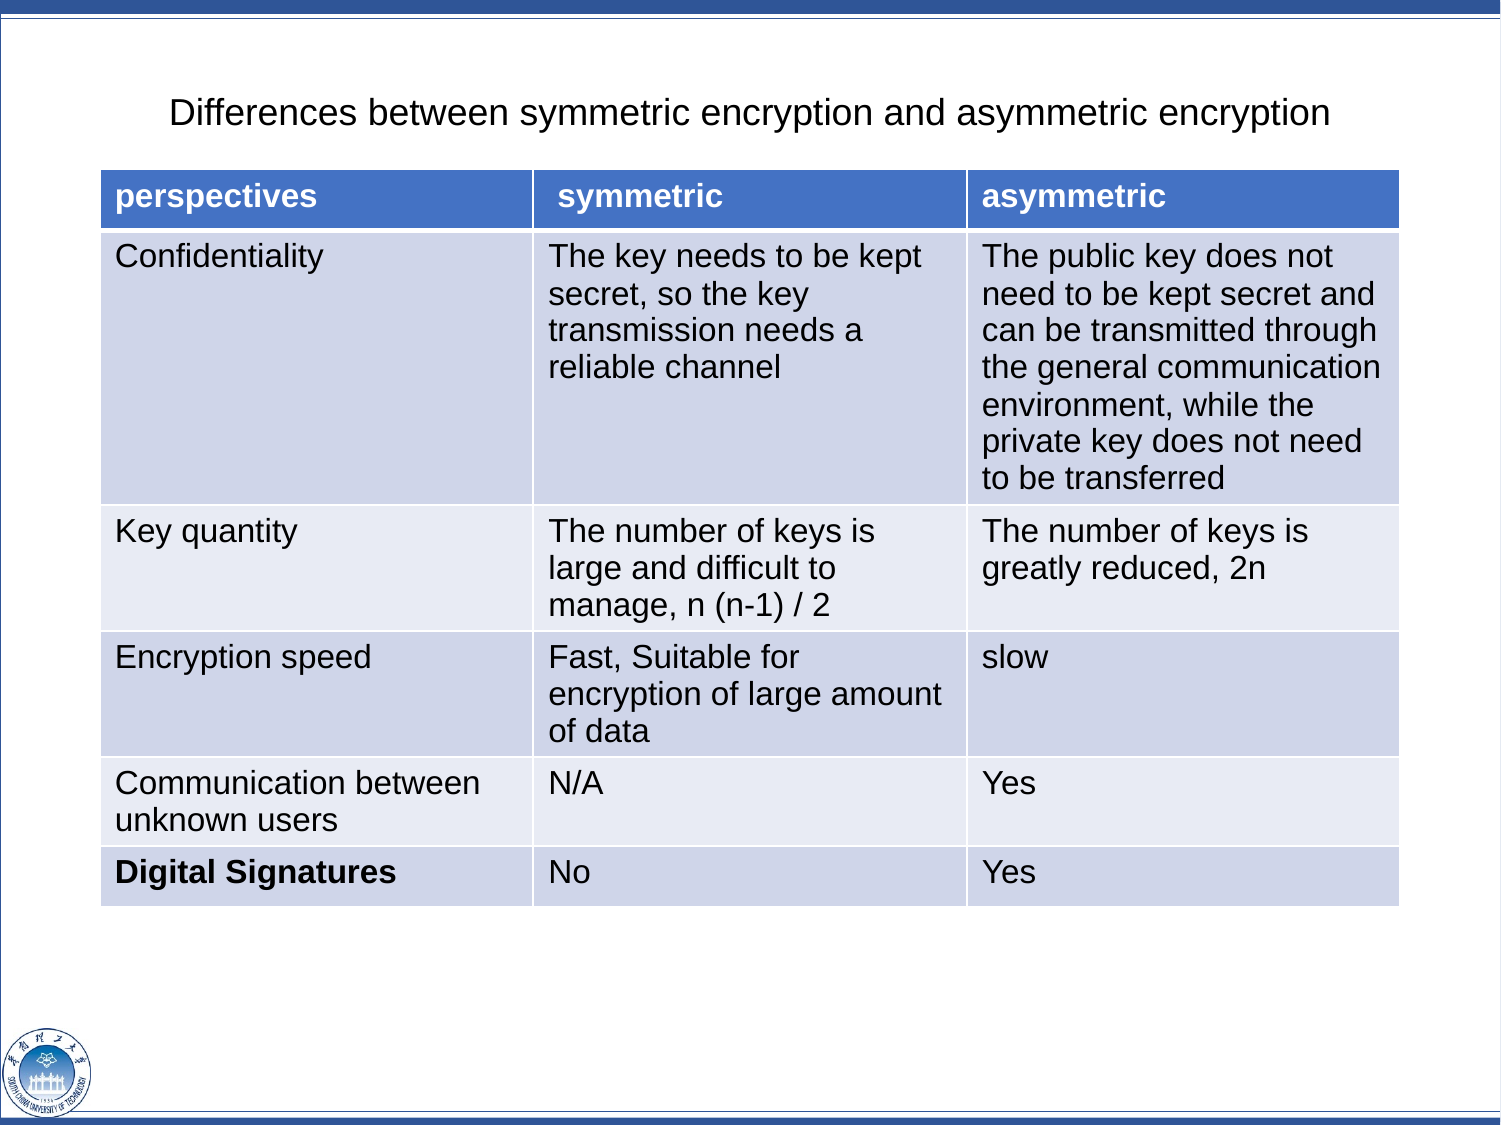

Differences between symmetric encryption and asymmetric encryption
| perspectives | symmetric | asymmetric |
| --- | --- | --- |
| Confidentiality | The key needs to be kept secret, so the key transmission needs a reliable channel | The public key does not need to be kept secret and can be transmitted through the general communication environment, while the private key does not need to be transferred |
| Key quantity | The number of keys is large and difficult to manage, n (n-1) / 2 | The number of keys is greatly reduced, 2n |
| Encryption speed | Fast, Suitable for encryption of large amount of data | slow |
| Communication between unknown users | N/A | Yes |
| Digital Signatures | No | Yes |